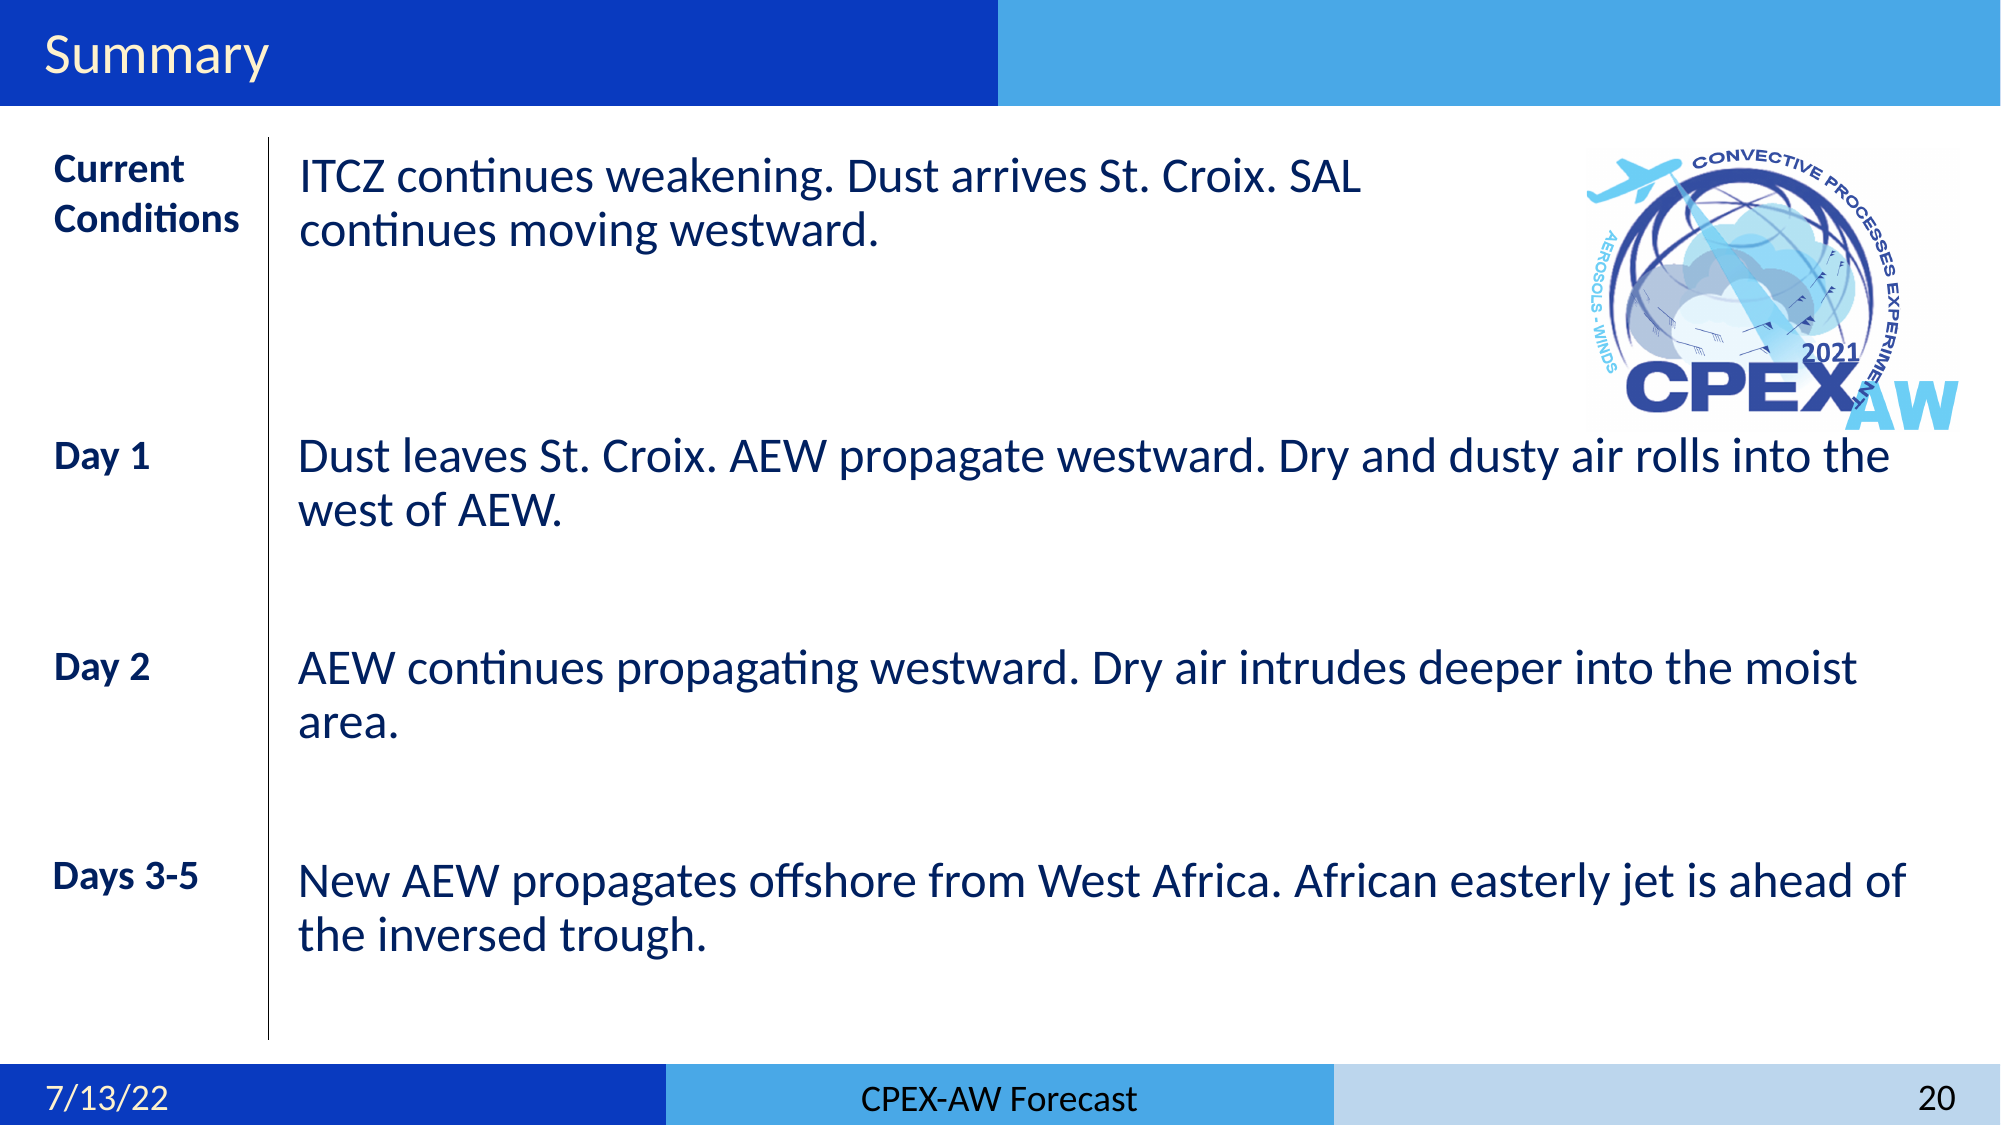

# Summary
ITCZ continues weakening. Dust arrives St. Croix. SAL continues moving westward.

Dust leaves St. Croix. AEW propagate westward. Dry and dusty air rolls into the west of AEW.

AEW continues propagating westward. Dry air intrudes deeper into the moist area.

New AEW propagates offshore from West Africa. African easterly jet is ahead of the inversed trough.

7/13/22
20
CPEX-AW Forecast